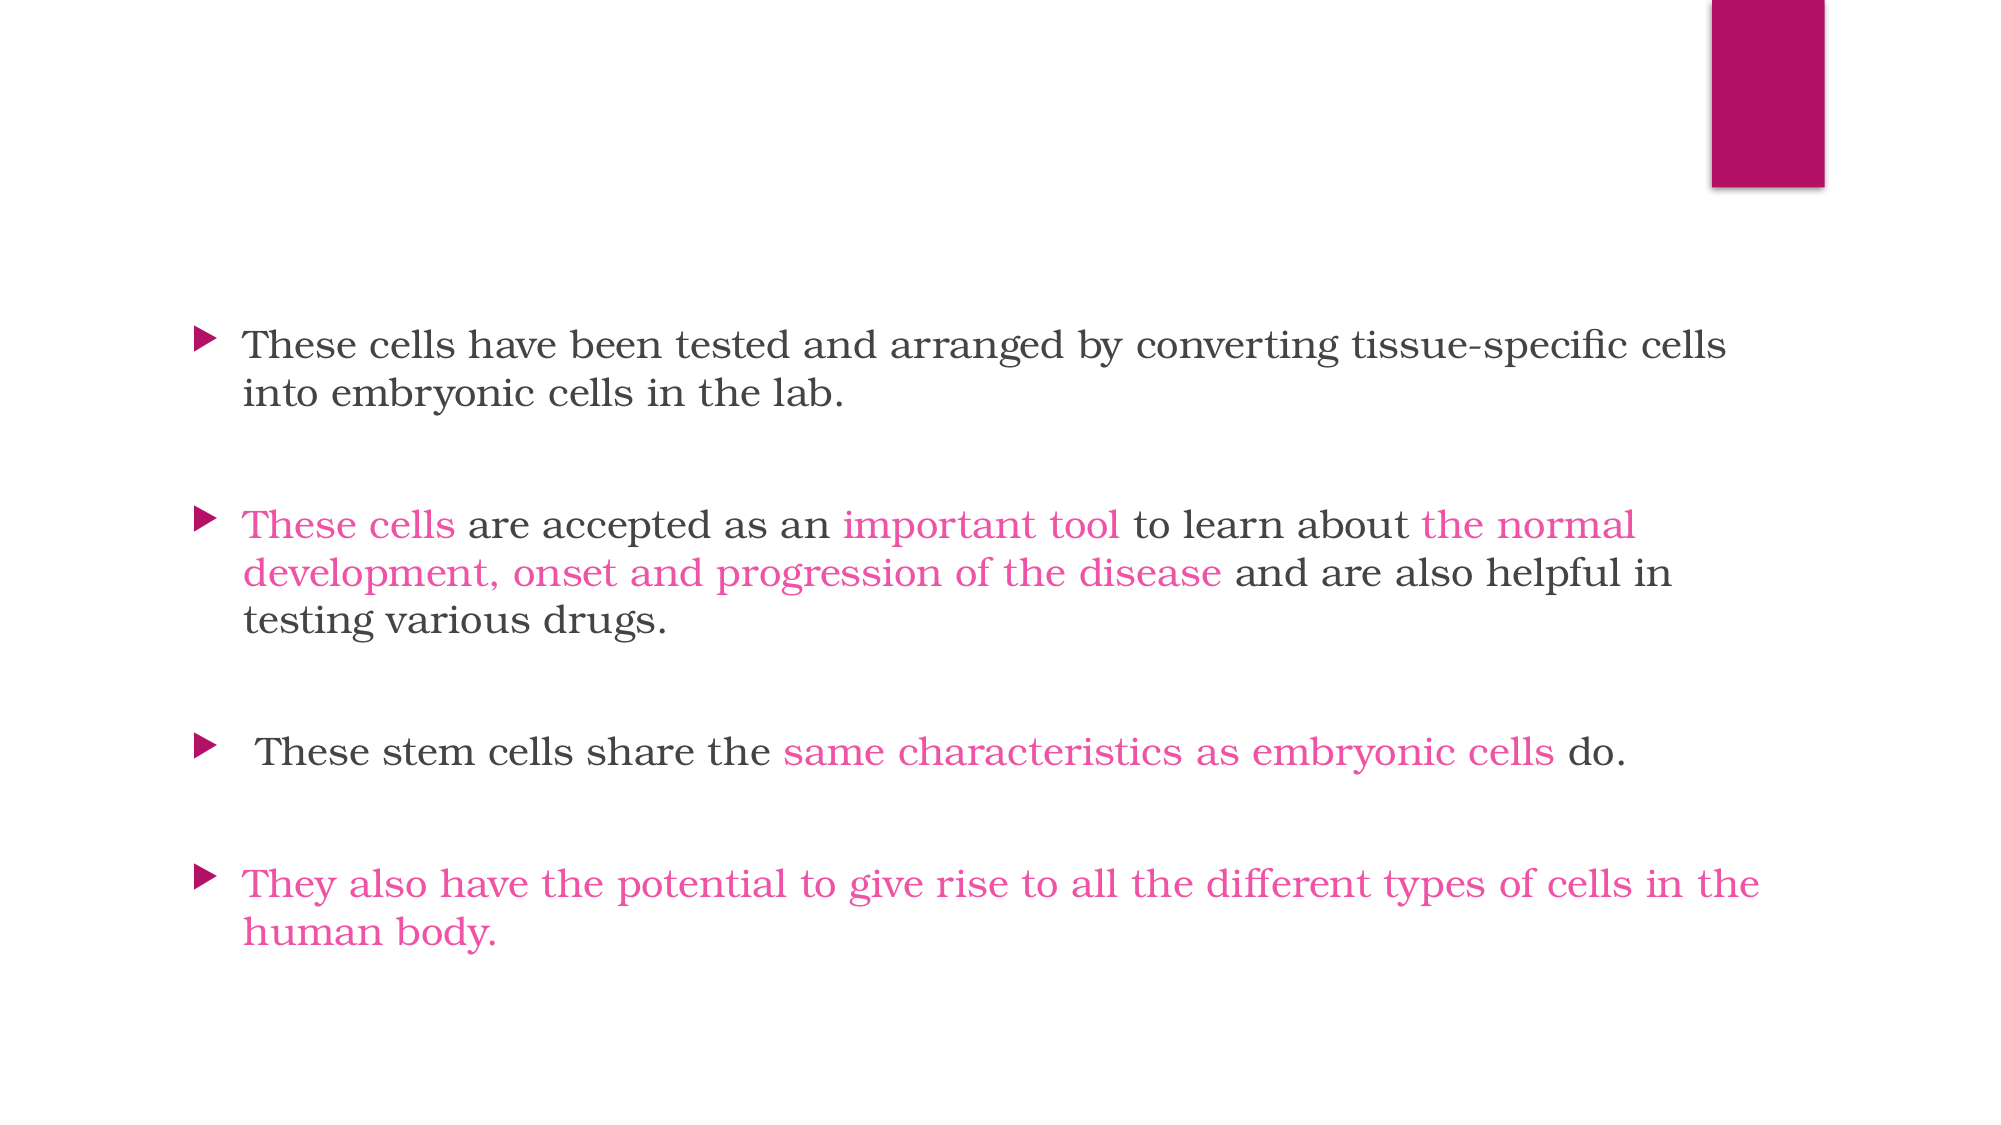

These cells have been tested and arranged by converting tissue-specific cells into embryonic cells in the lab.

These cells are accepted as an important tool to learn about the normal development, onset and progression of the disease and are also helpful in testing various drugs.

 These stem cells share the same characteristics as embryonic cells do.

They also have the potential to give rise to all the different types of cells in the human body.